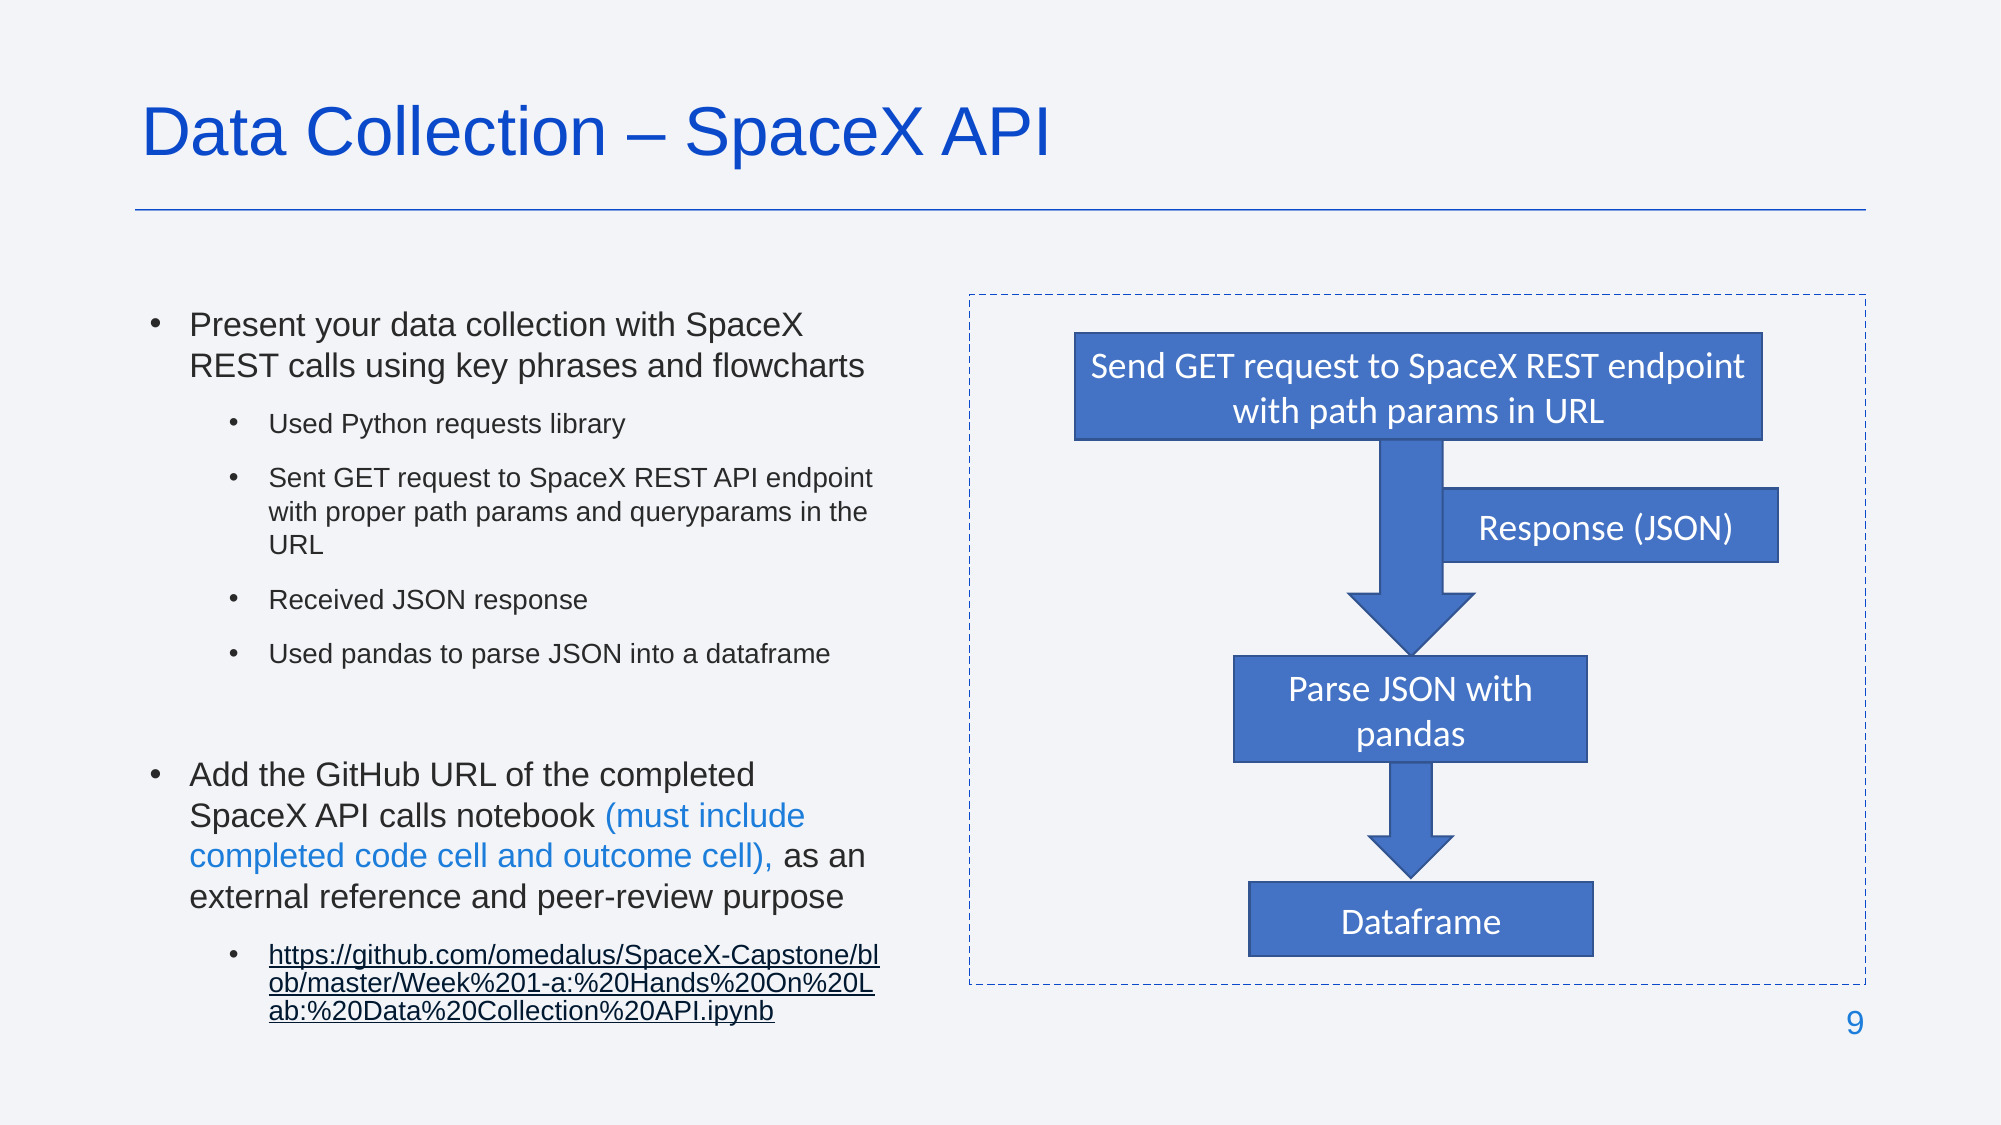

Data Collection – SpaceX API

Present your data collection with SpaceX REST calls using key phrases and flowcharts
Used Python requests library
Sent GET request to SpaceX REST API endpoint with proper path params and queryparams in the URL
Received JSON response
Used pandas to parse JSON into a dataframe

Add the GitHub URL of the completed SpaceX API calls notebook (must include completed code cell and outcome cell), as an external reference and peer-review purpose
https://github.com/omedalus/SpaceX-Capstone/blob/master/Week%201-a:%20Hands%20On%20Lab:%20Data%20Collection%20API.ipynb

Send GET request to SpaceX REST endpoint with path params in URL

Response (JSON)
Parse JSON with pandas

Dataframe
9